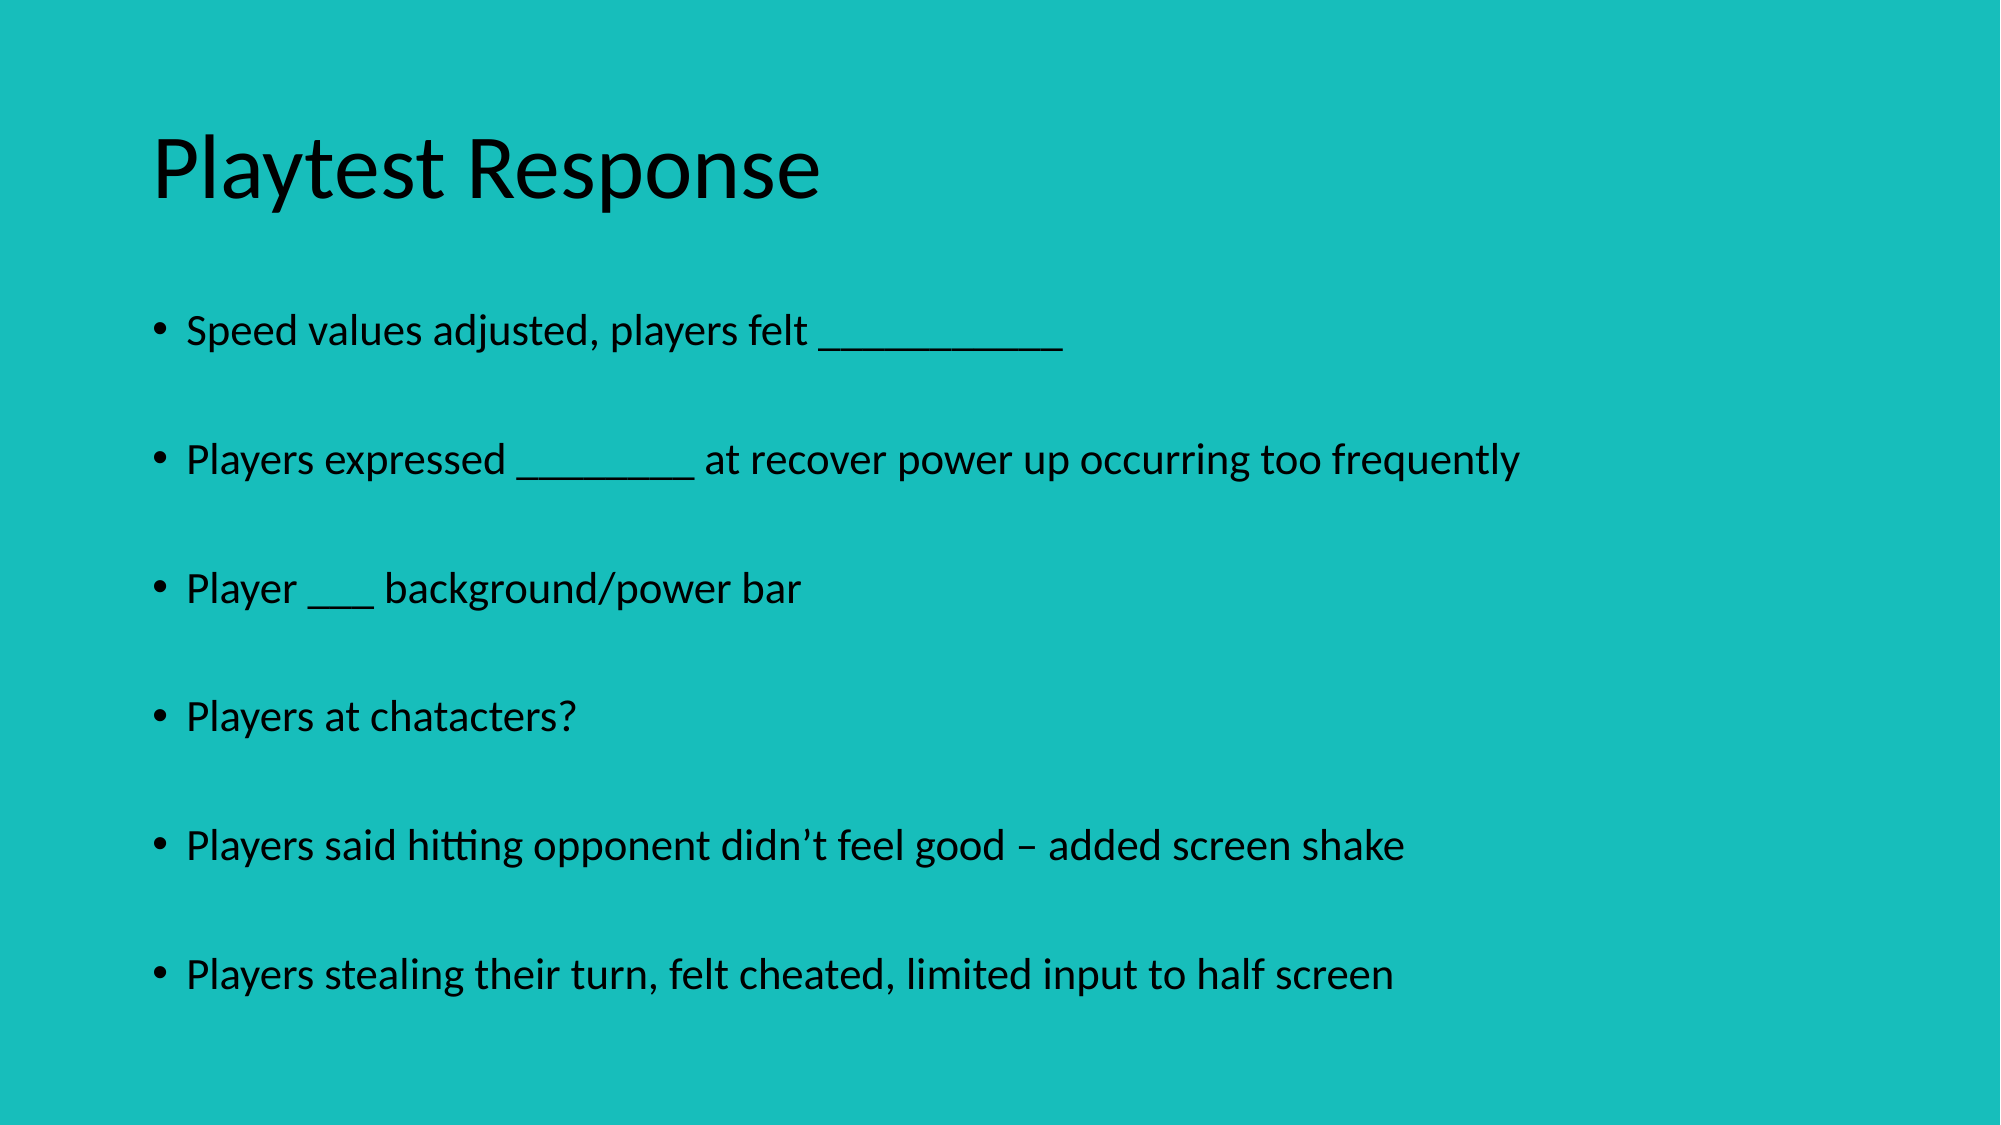

# Playtest Response
Speed values adjusted, players felt ___________

Players expressed ________ at recover power up occurring too frequently

Player ___ background/power bar

Players at chatacters?

Players said hitting opponent didn’t feel good – added screen shake

Players stealing their turn, felt cheated, limited input to half screen